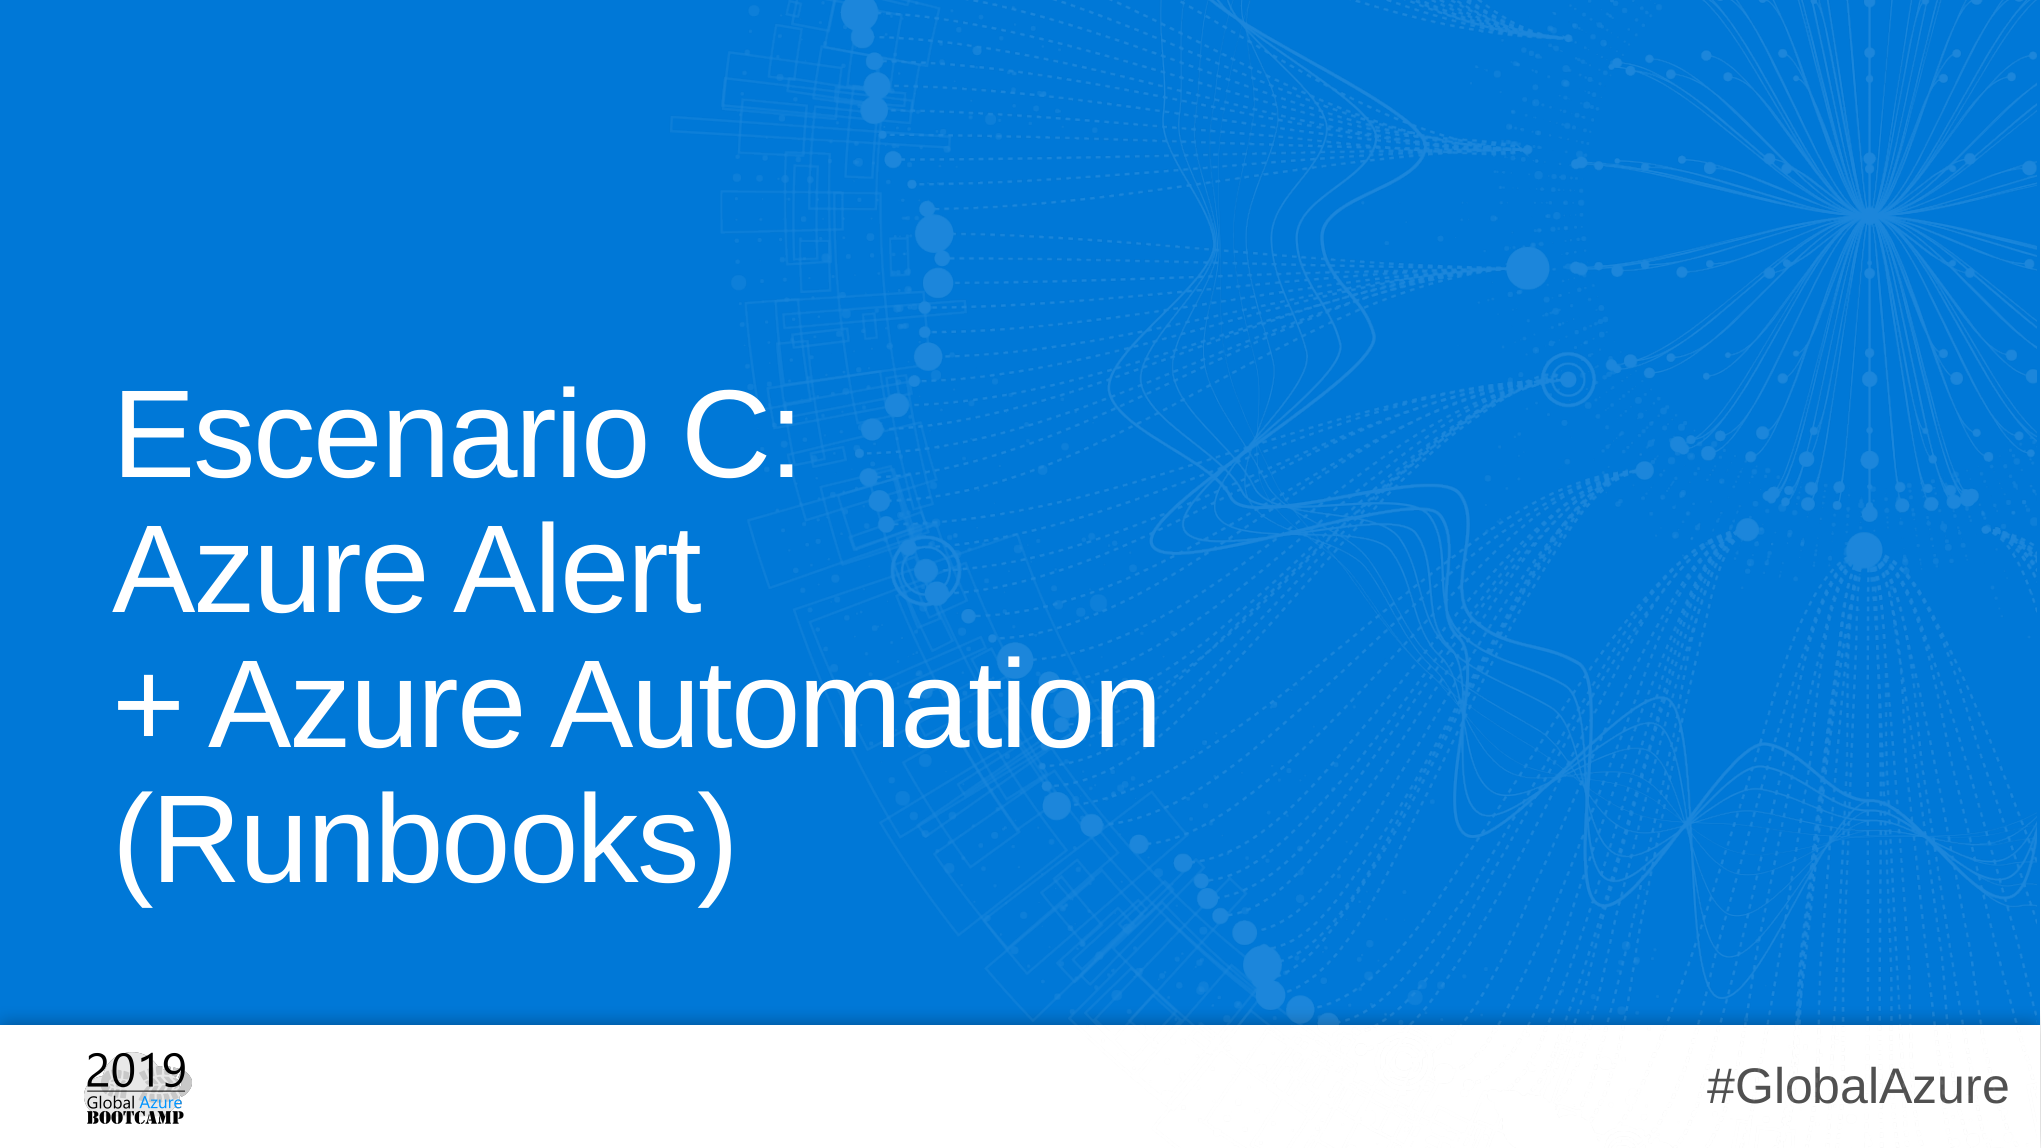

# Escenario C: Azure Alert + Azure Automation (Runbooks)